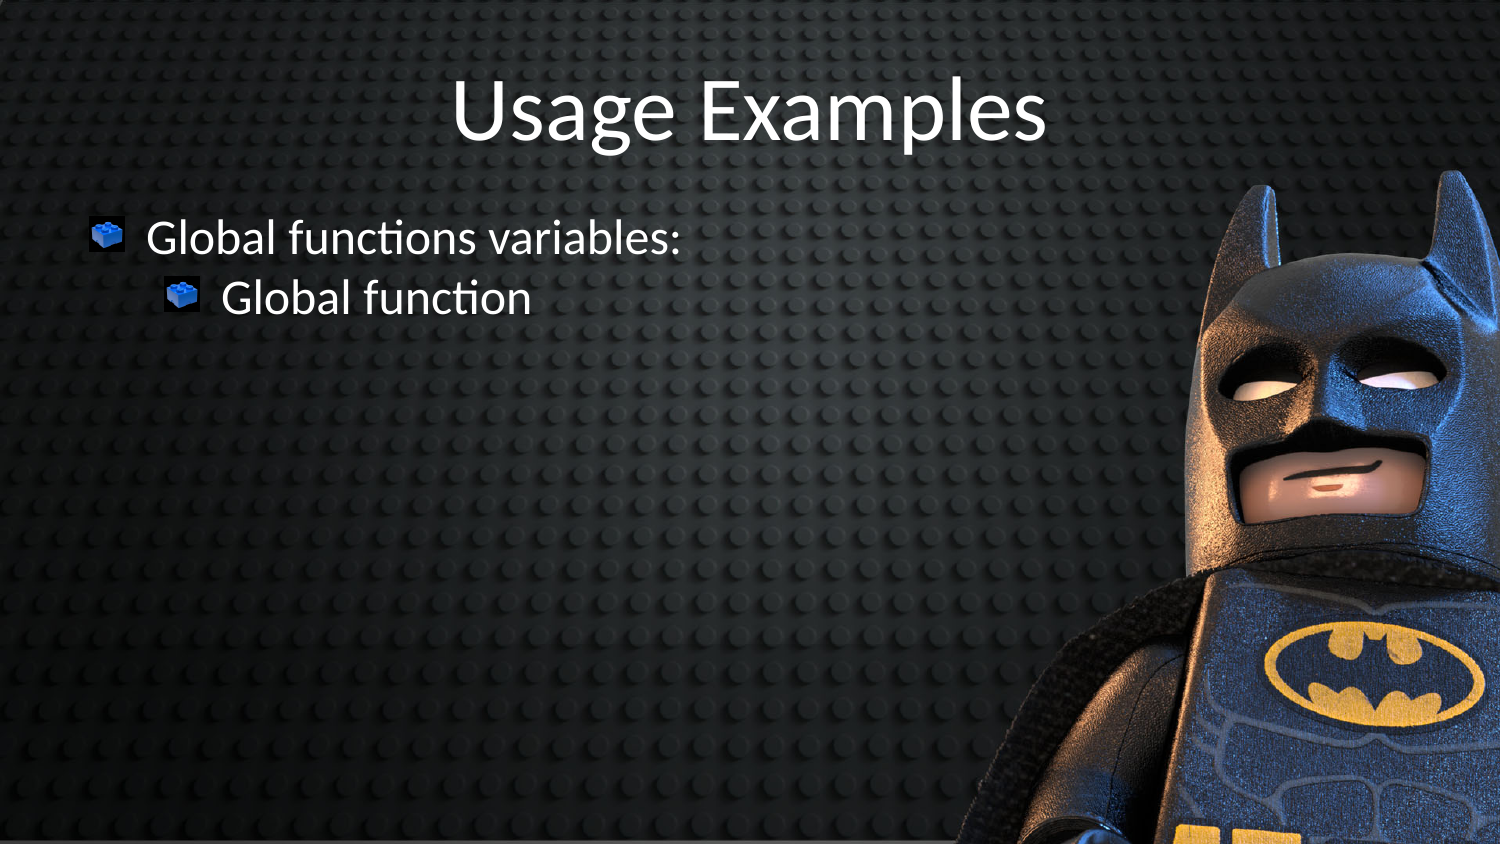

Usage Examples
Global functions variables:
Global function